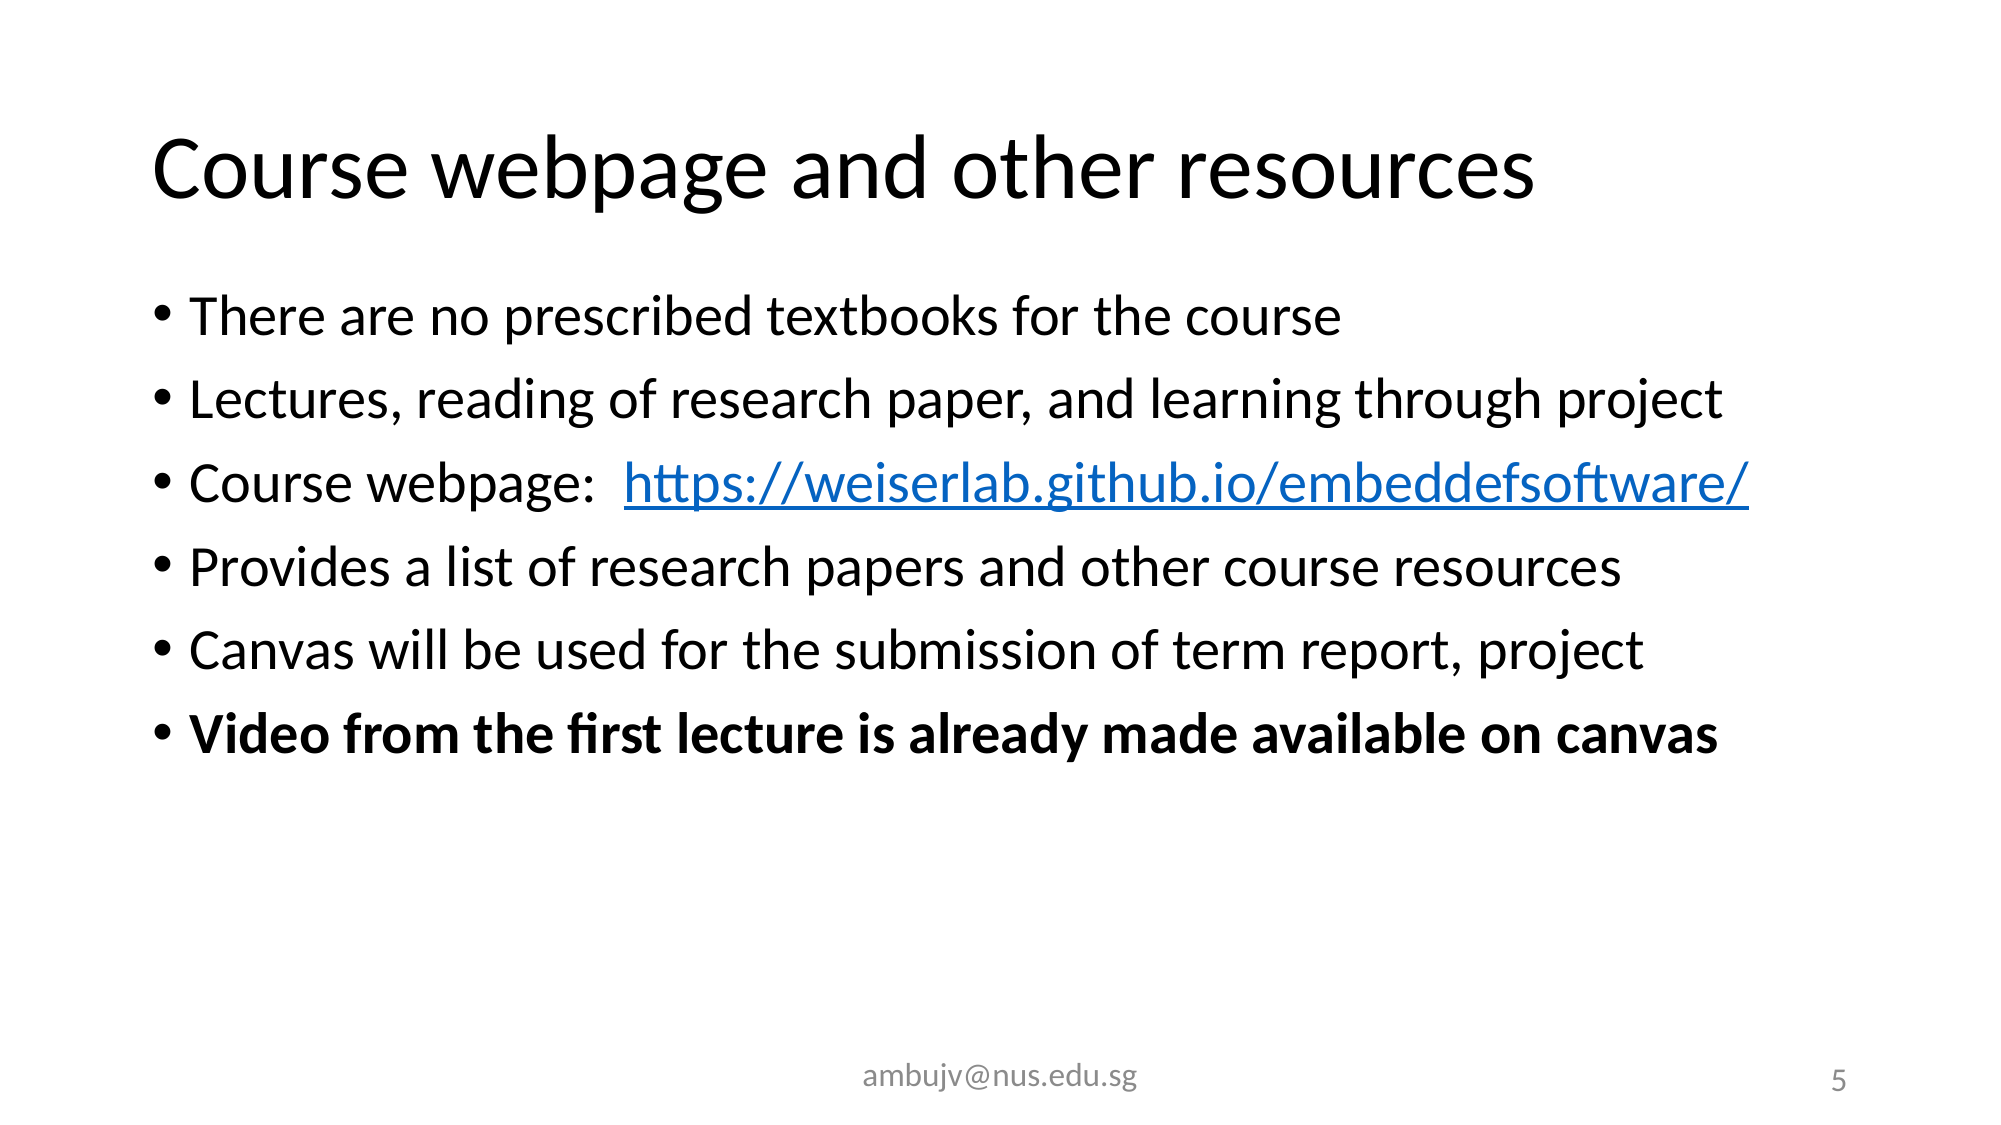

# Course webpage and other resources
There are no prescribed textbooks for the course
Lectures, reading of research paper, and learning through project
Course webpage:  https://weiserlab.github.io/embeddefsoftware/
Provides a list of research papers and other course resources
Canvas will be used for the submission of term report, project
Video from the first lecture is already made available on canvas

ambujv@nus.edu.sg
5